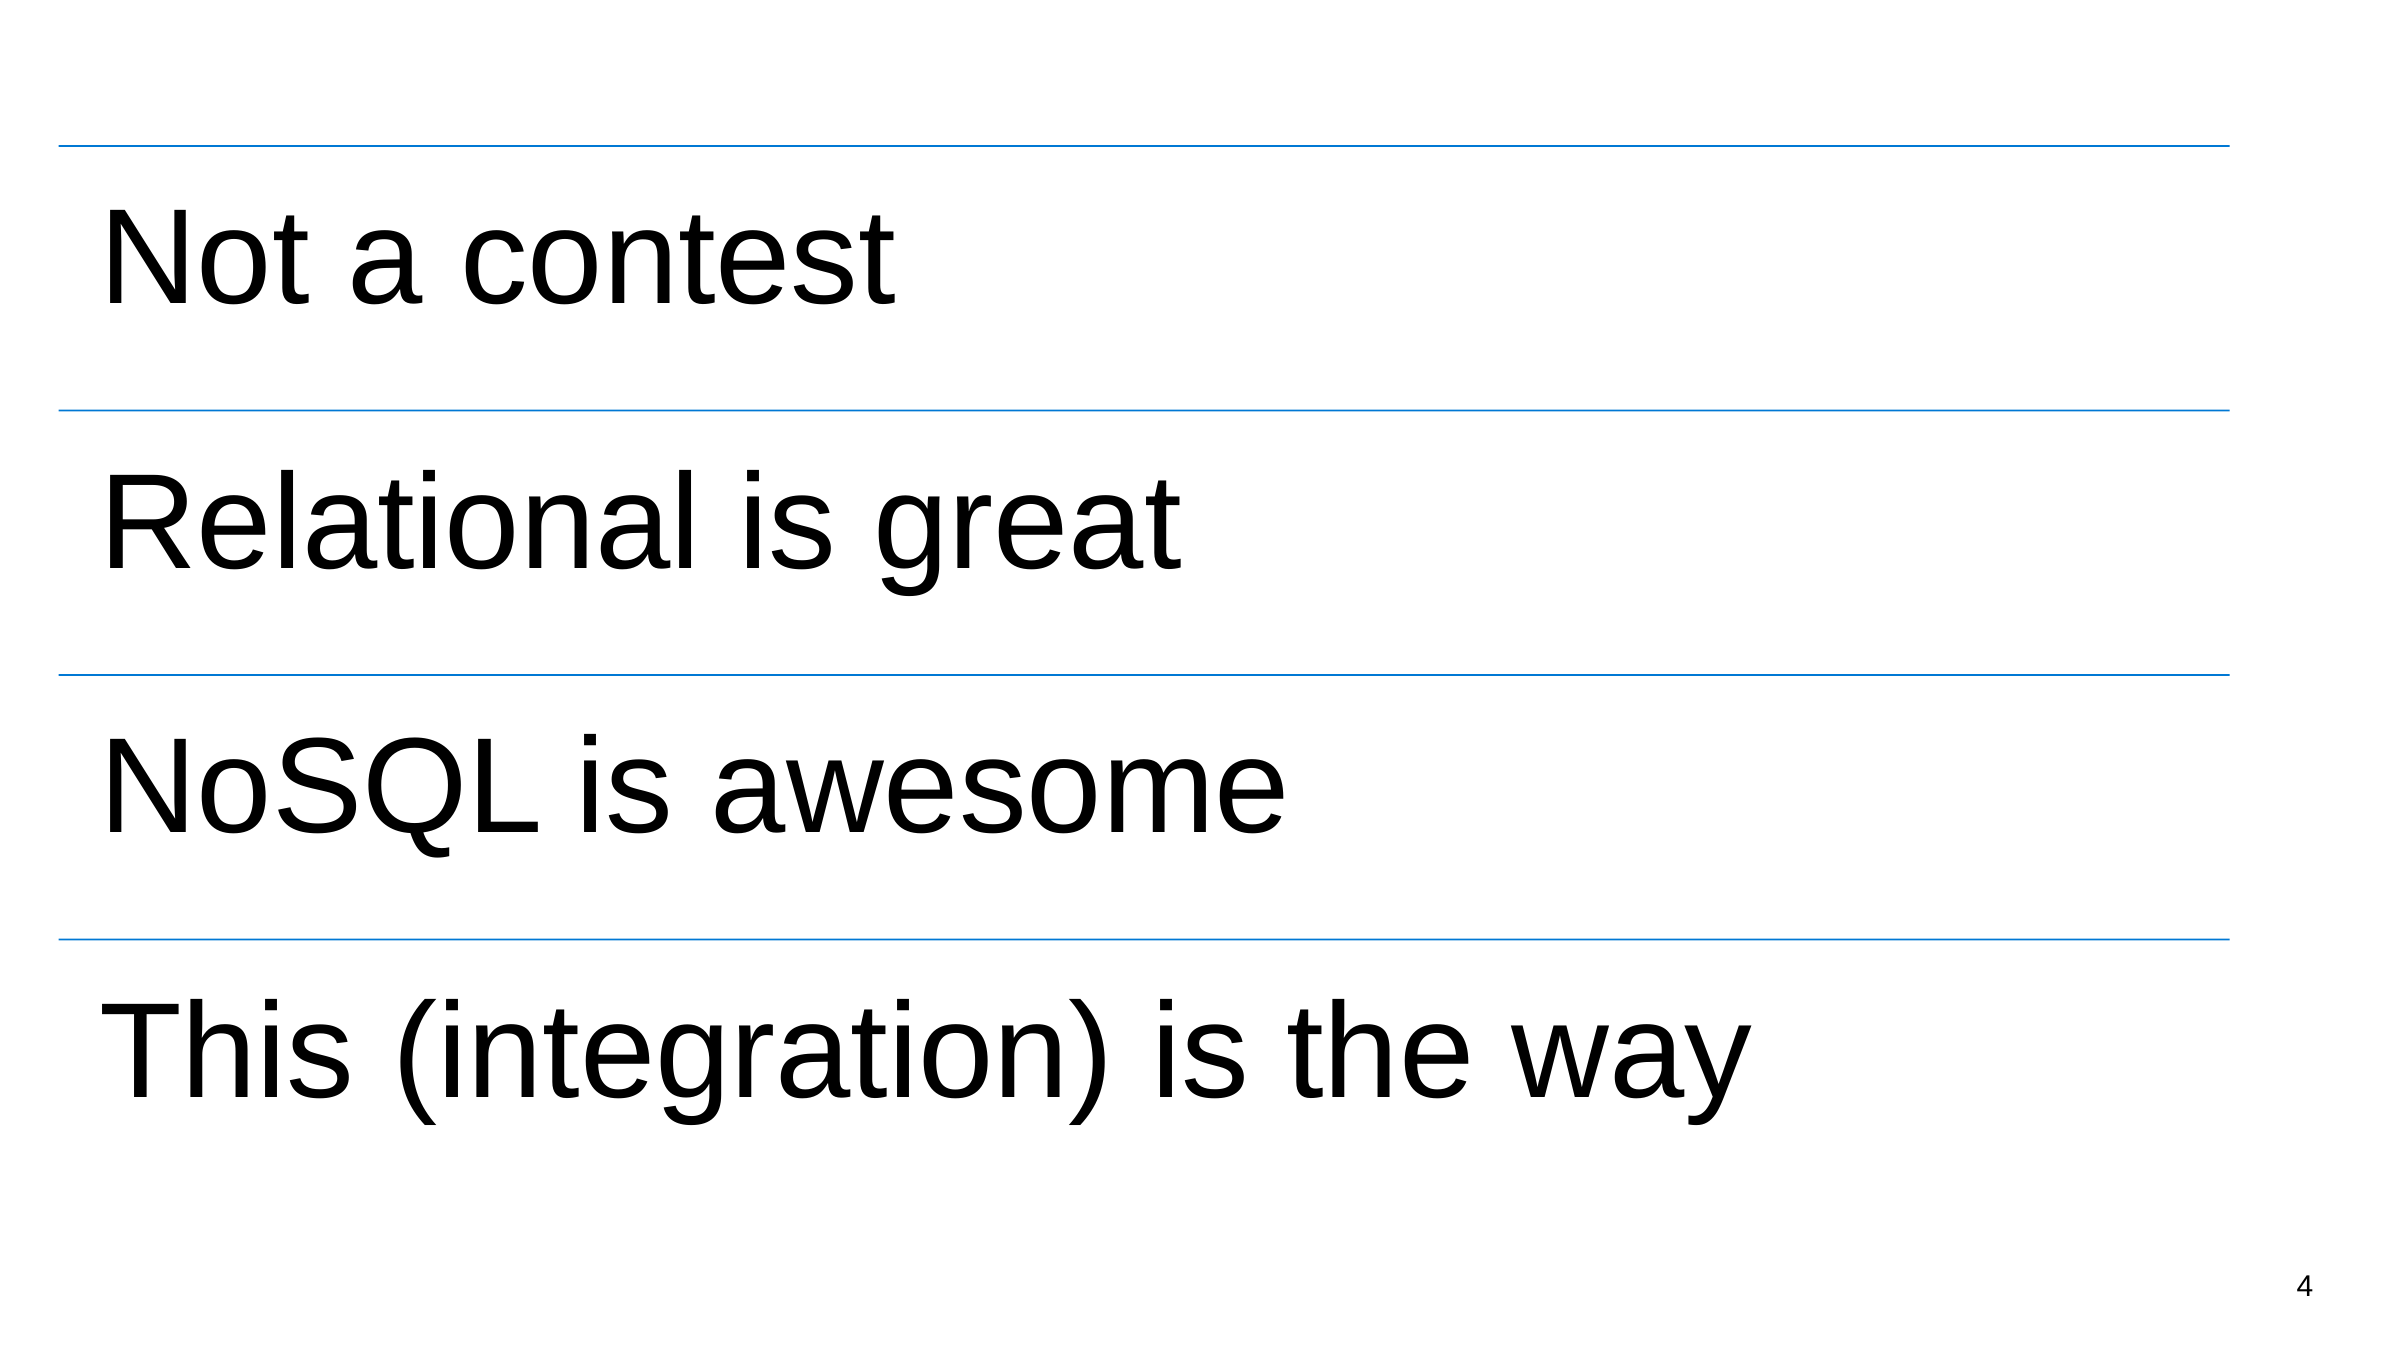

# philosophic disclaimer
Not a contest
Relational is great
NoSQL is awesome
This (integration) is the way